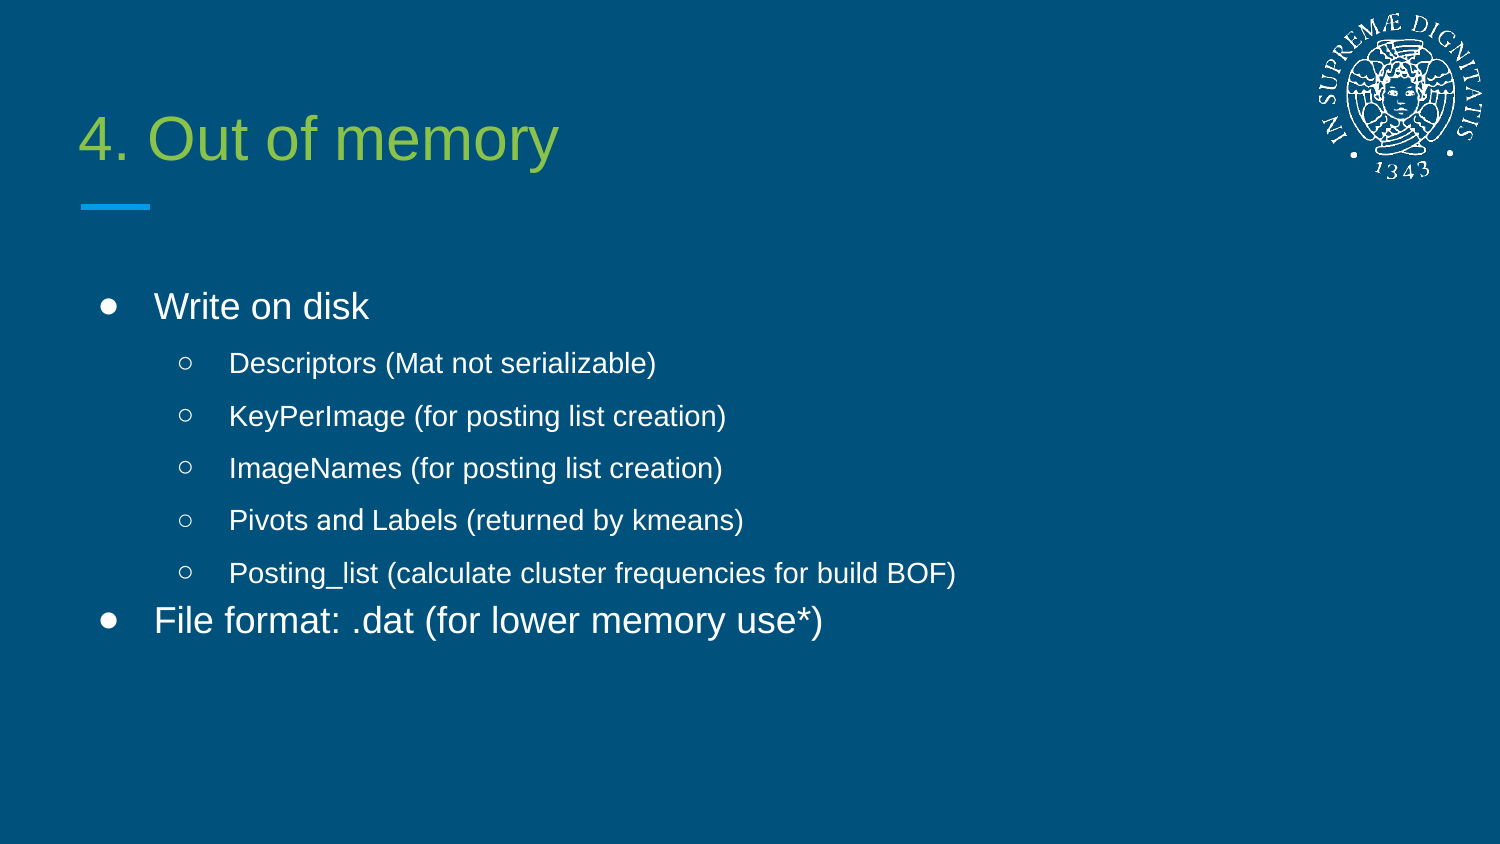

# 4. Out of memory
Write on disk
Descriptors (Mat not serializable)
KeyPerImage (for posting list creation)
ImageNames (for posting list creation)
Pivots and Labels (returned by kmeans)
Posting_list (calculate cluster frequencies for build BOF)
File format: .dat (for lower memory use*)